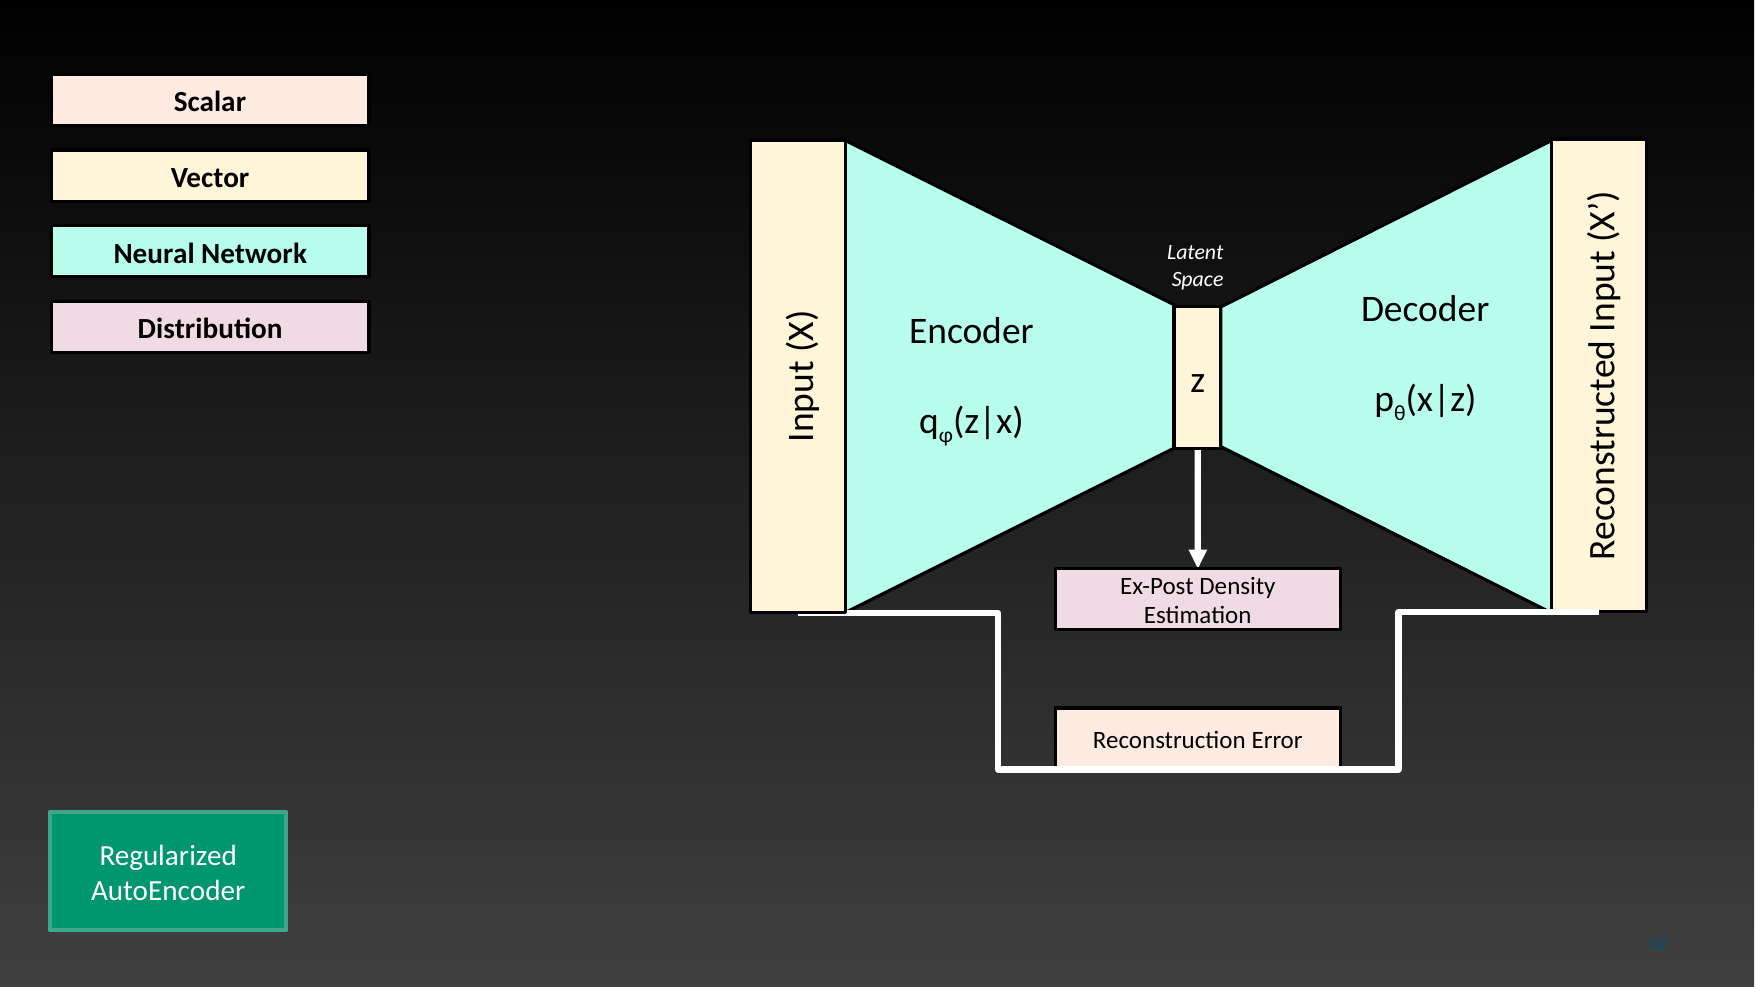

Scalar
Vector
Neural Network
Distribution
Reconstructed Input (X’)
Input (X)
Encoder

qφ(z|x)
Decoder

pθ(x|z)

z
Reconstruction Error
Ex-Post Density Estimation
Latent
Space
Regularized AutoEncoder
12